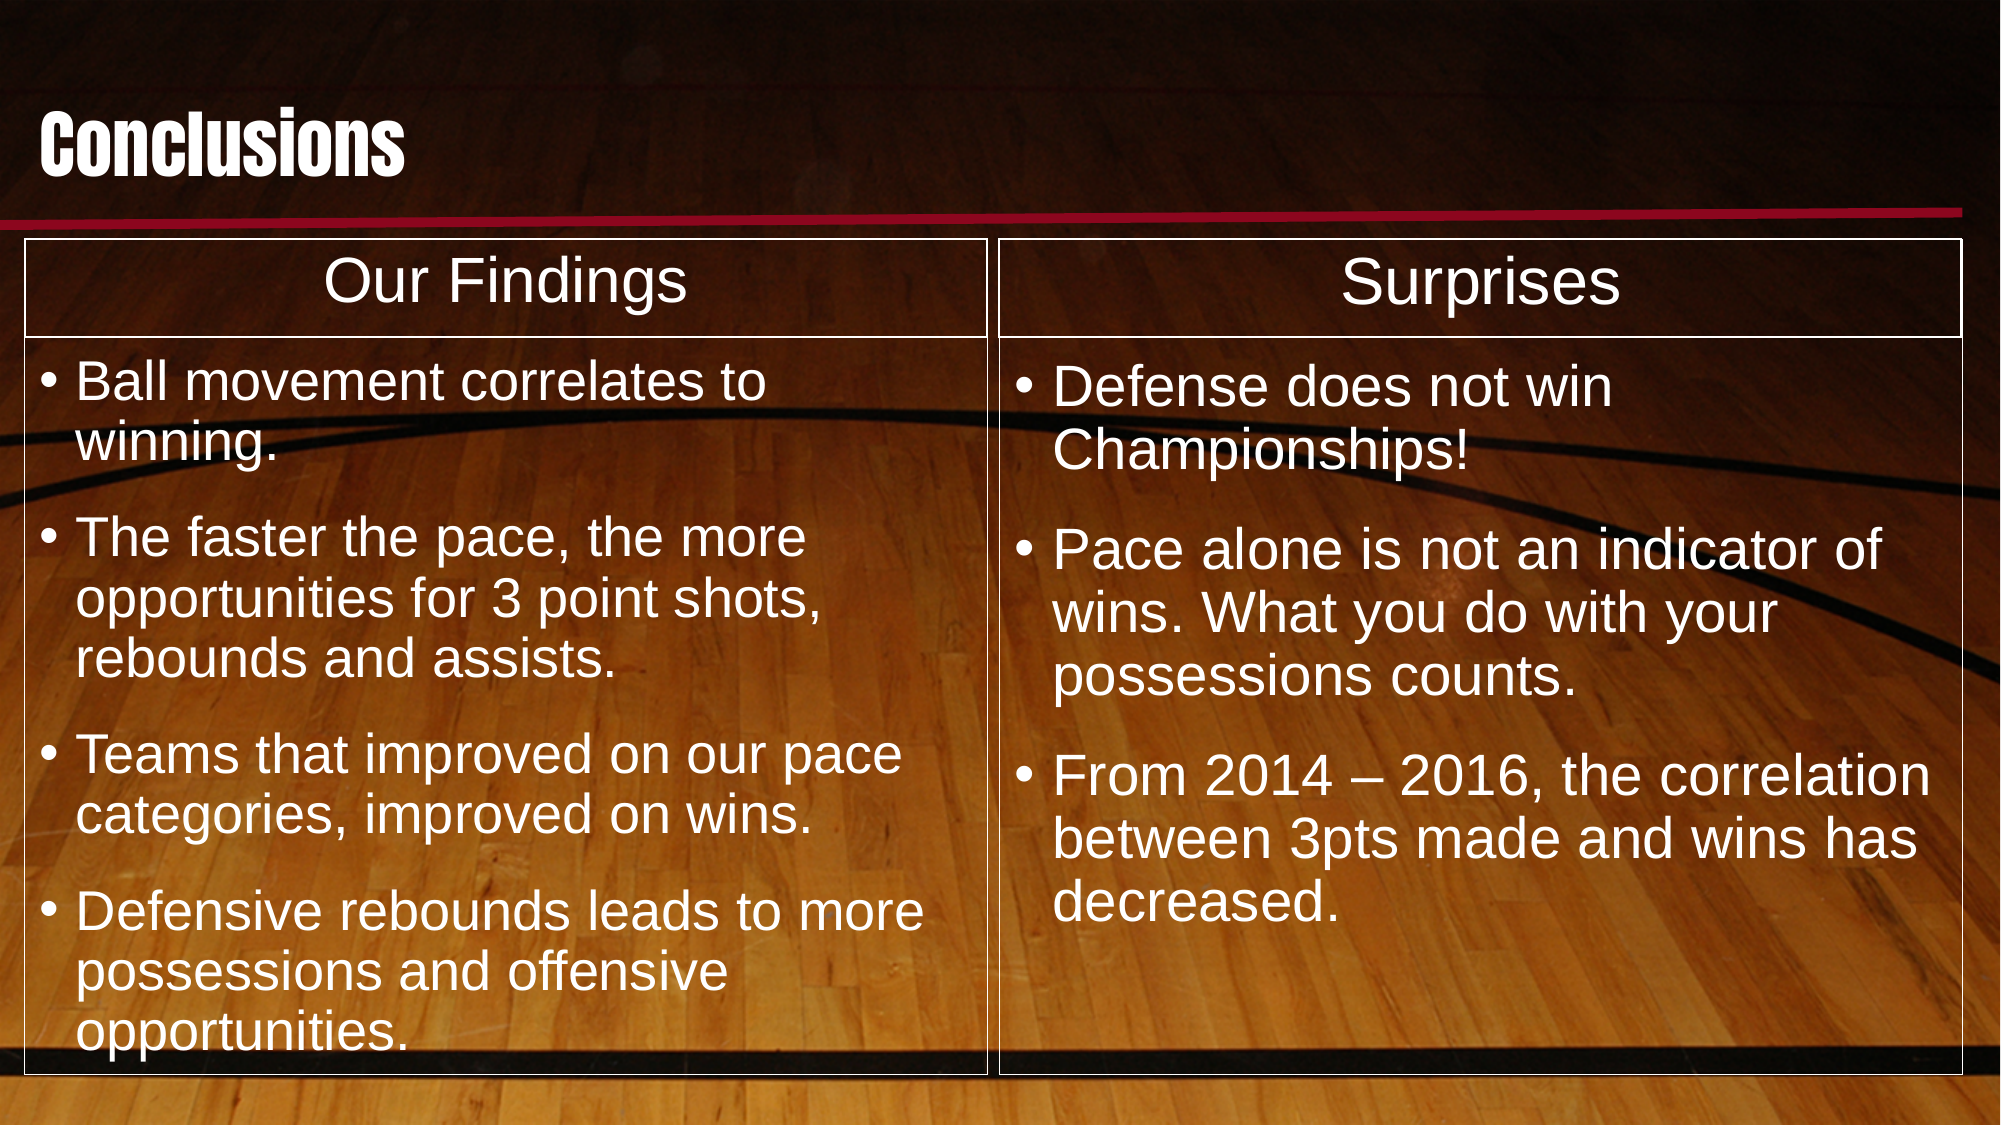

# Conclusions
Our Findings
Ball movement correlates to winning.
The faster the pace, the more opportunities for 3 point shots, rebounds and assists.
Teams that improved on our pace categories, improved on wins.
Defensive rebounds leads to more possessions and offensive opportunities.

Surprises
Defense does not win Championships!
Pace alone is not an indicator of wins. What you do with your possessions counts.
From 2014 – 2016, the correlation between 3pts made and wins has decreased.